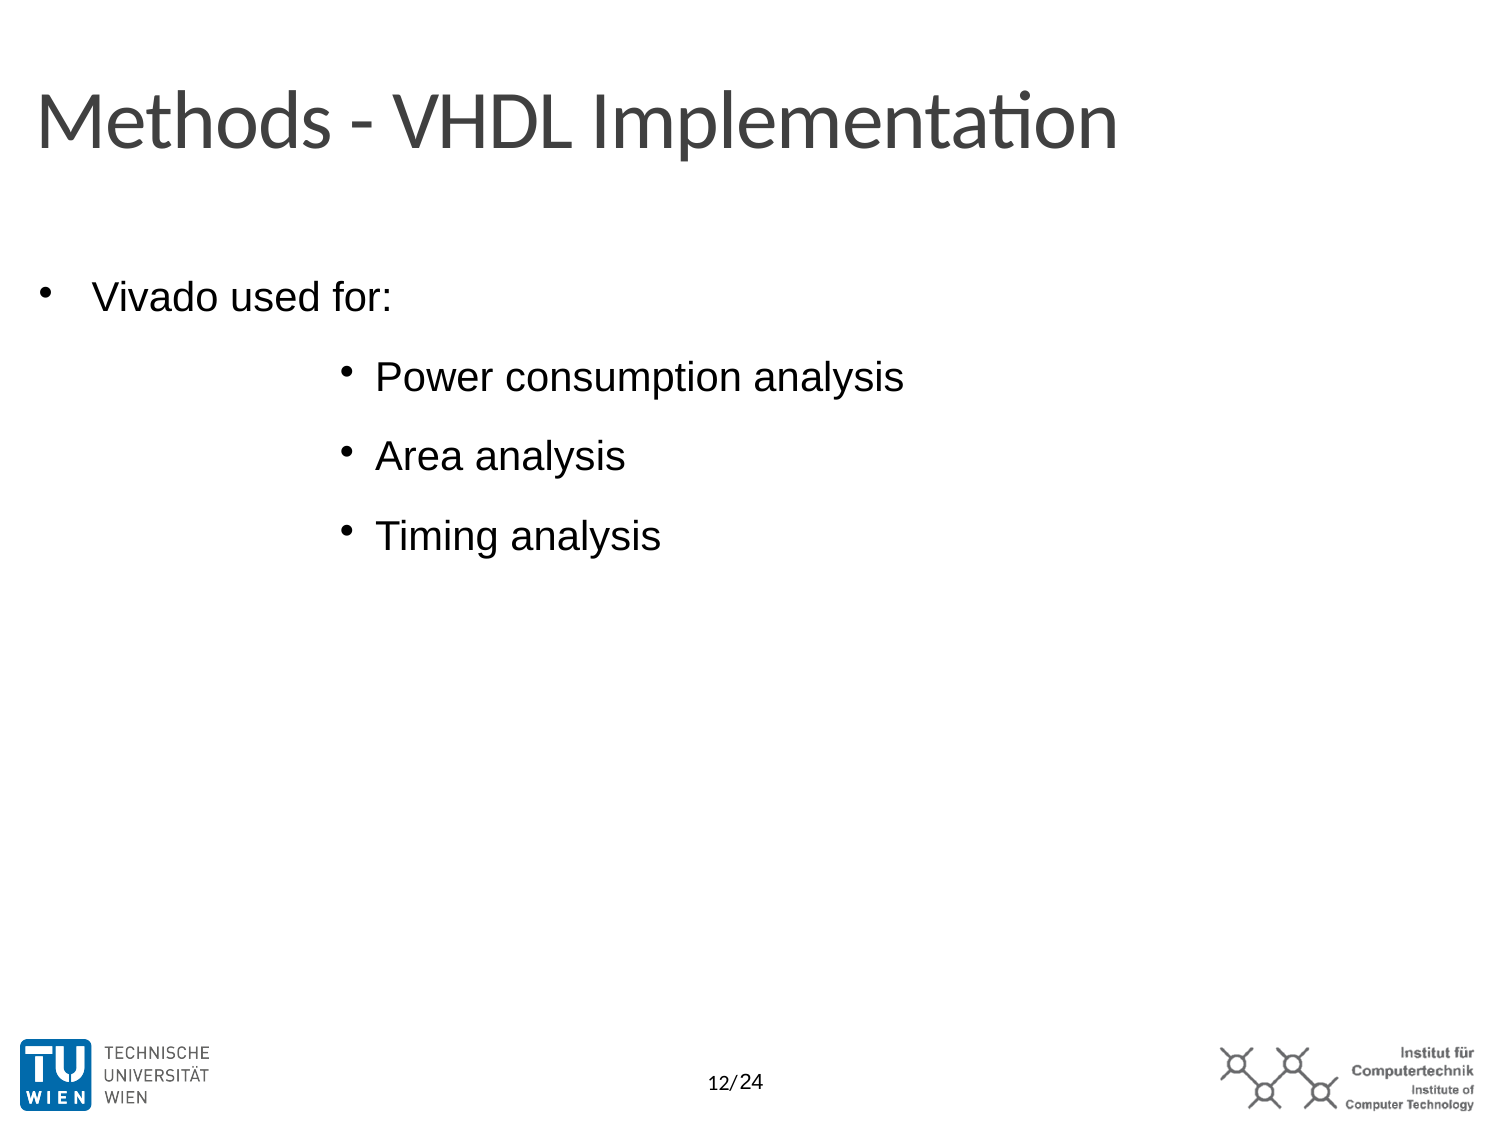

Methods - VHDL Implementation

Vivado used for:
Power consumption analysis
Area analysis
Timing analysis
12/